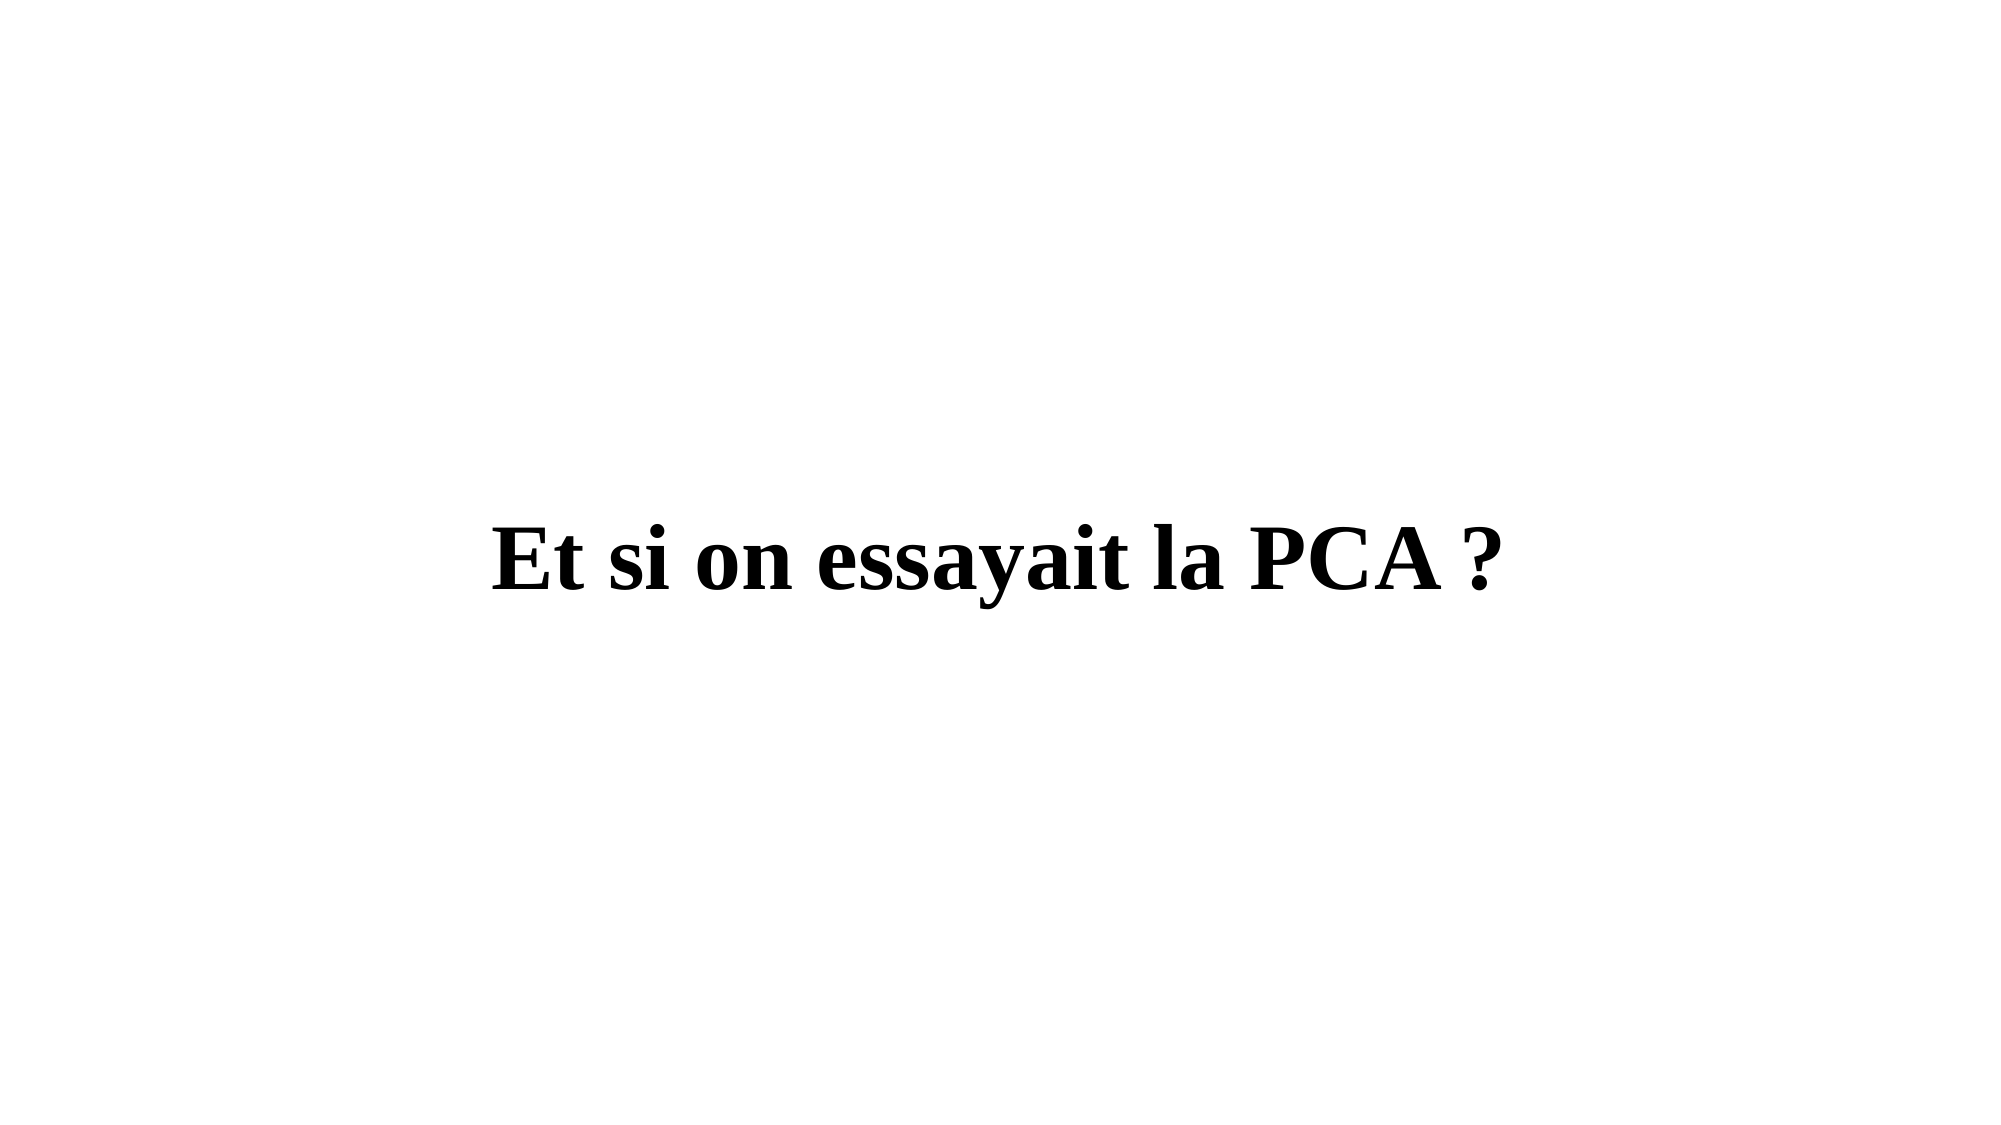

Et si on essayait la PCA ?